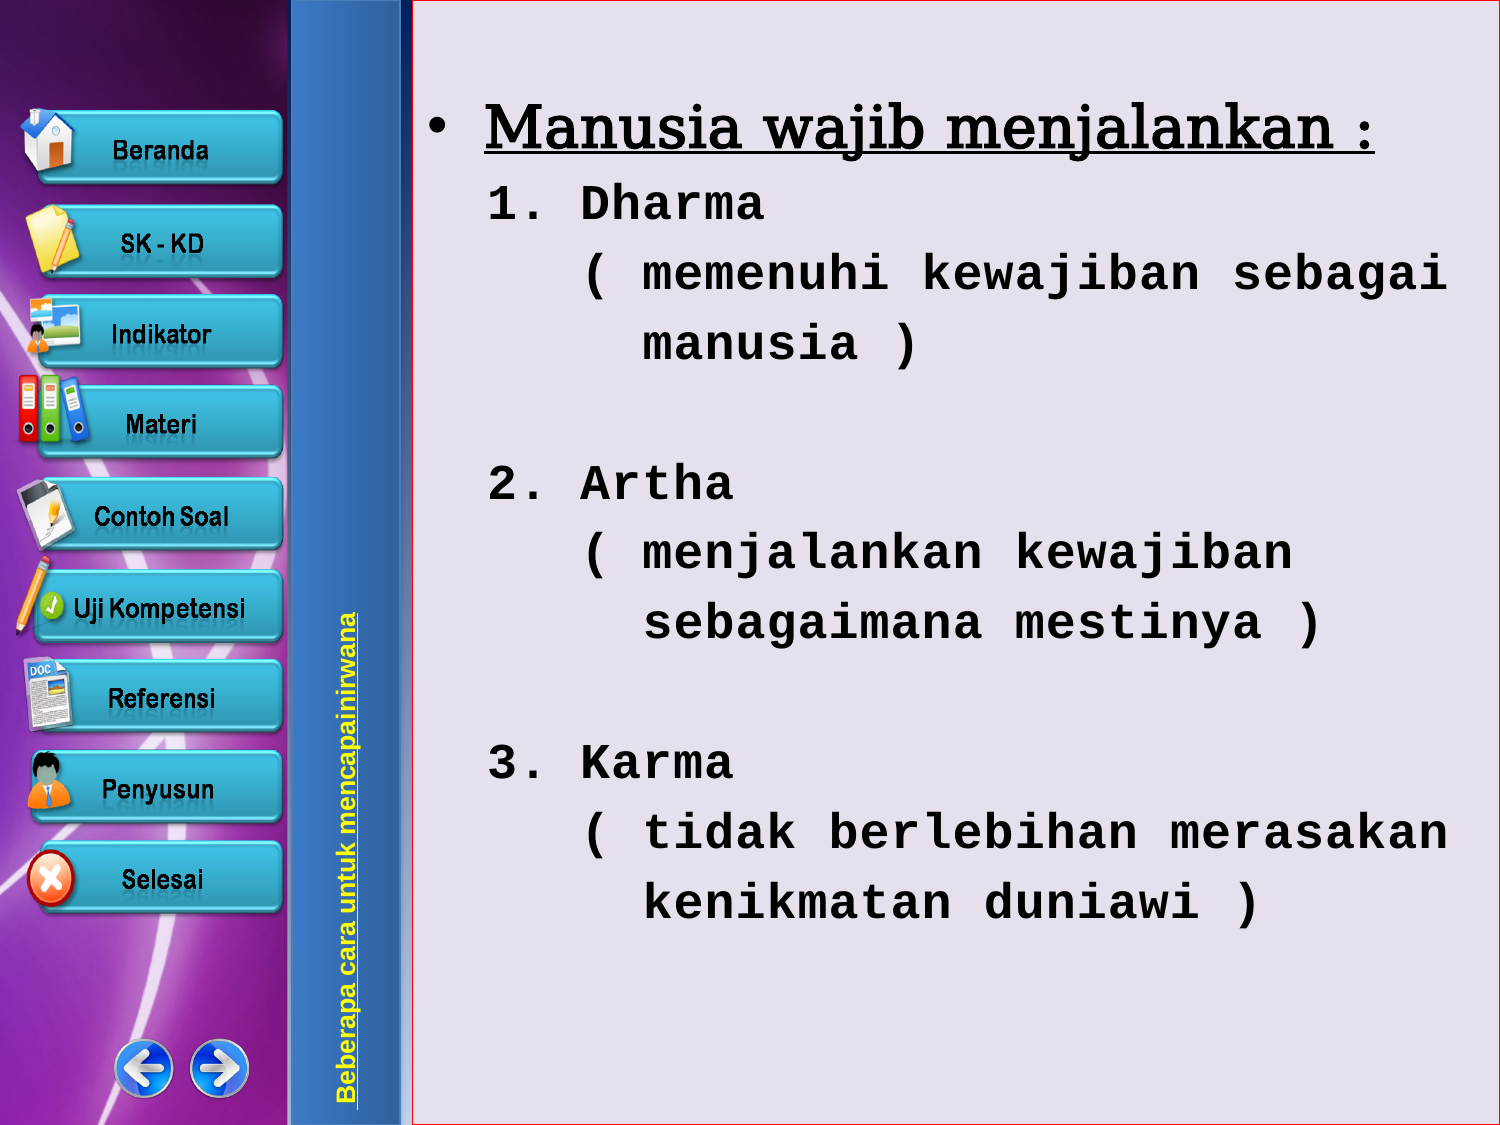

Manusia wajib menjalankan :
1. Dharma
   ( memenuhi kewajiban sebagai
     manusia )

2. Artha
   ( menjalankan kewajiban
     sebagaimana mestinya )

3. Karma
   ( tidak berlebihan merasakan
     kenikmatan duniawi )

# Beberapa cara untuk mencapainirwana